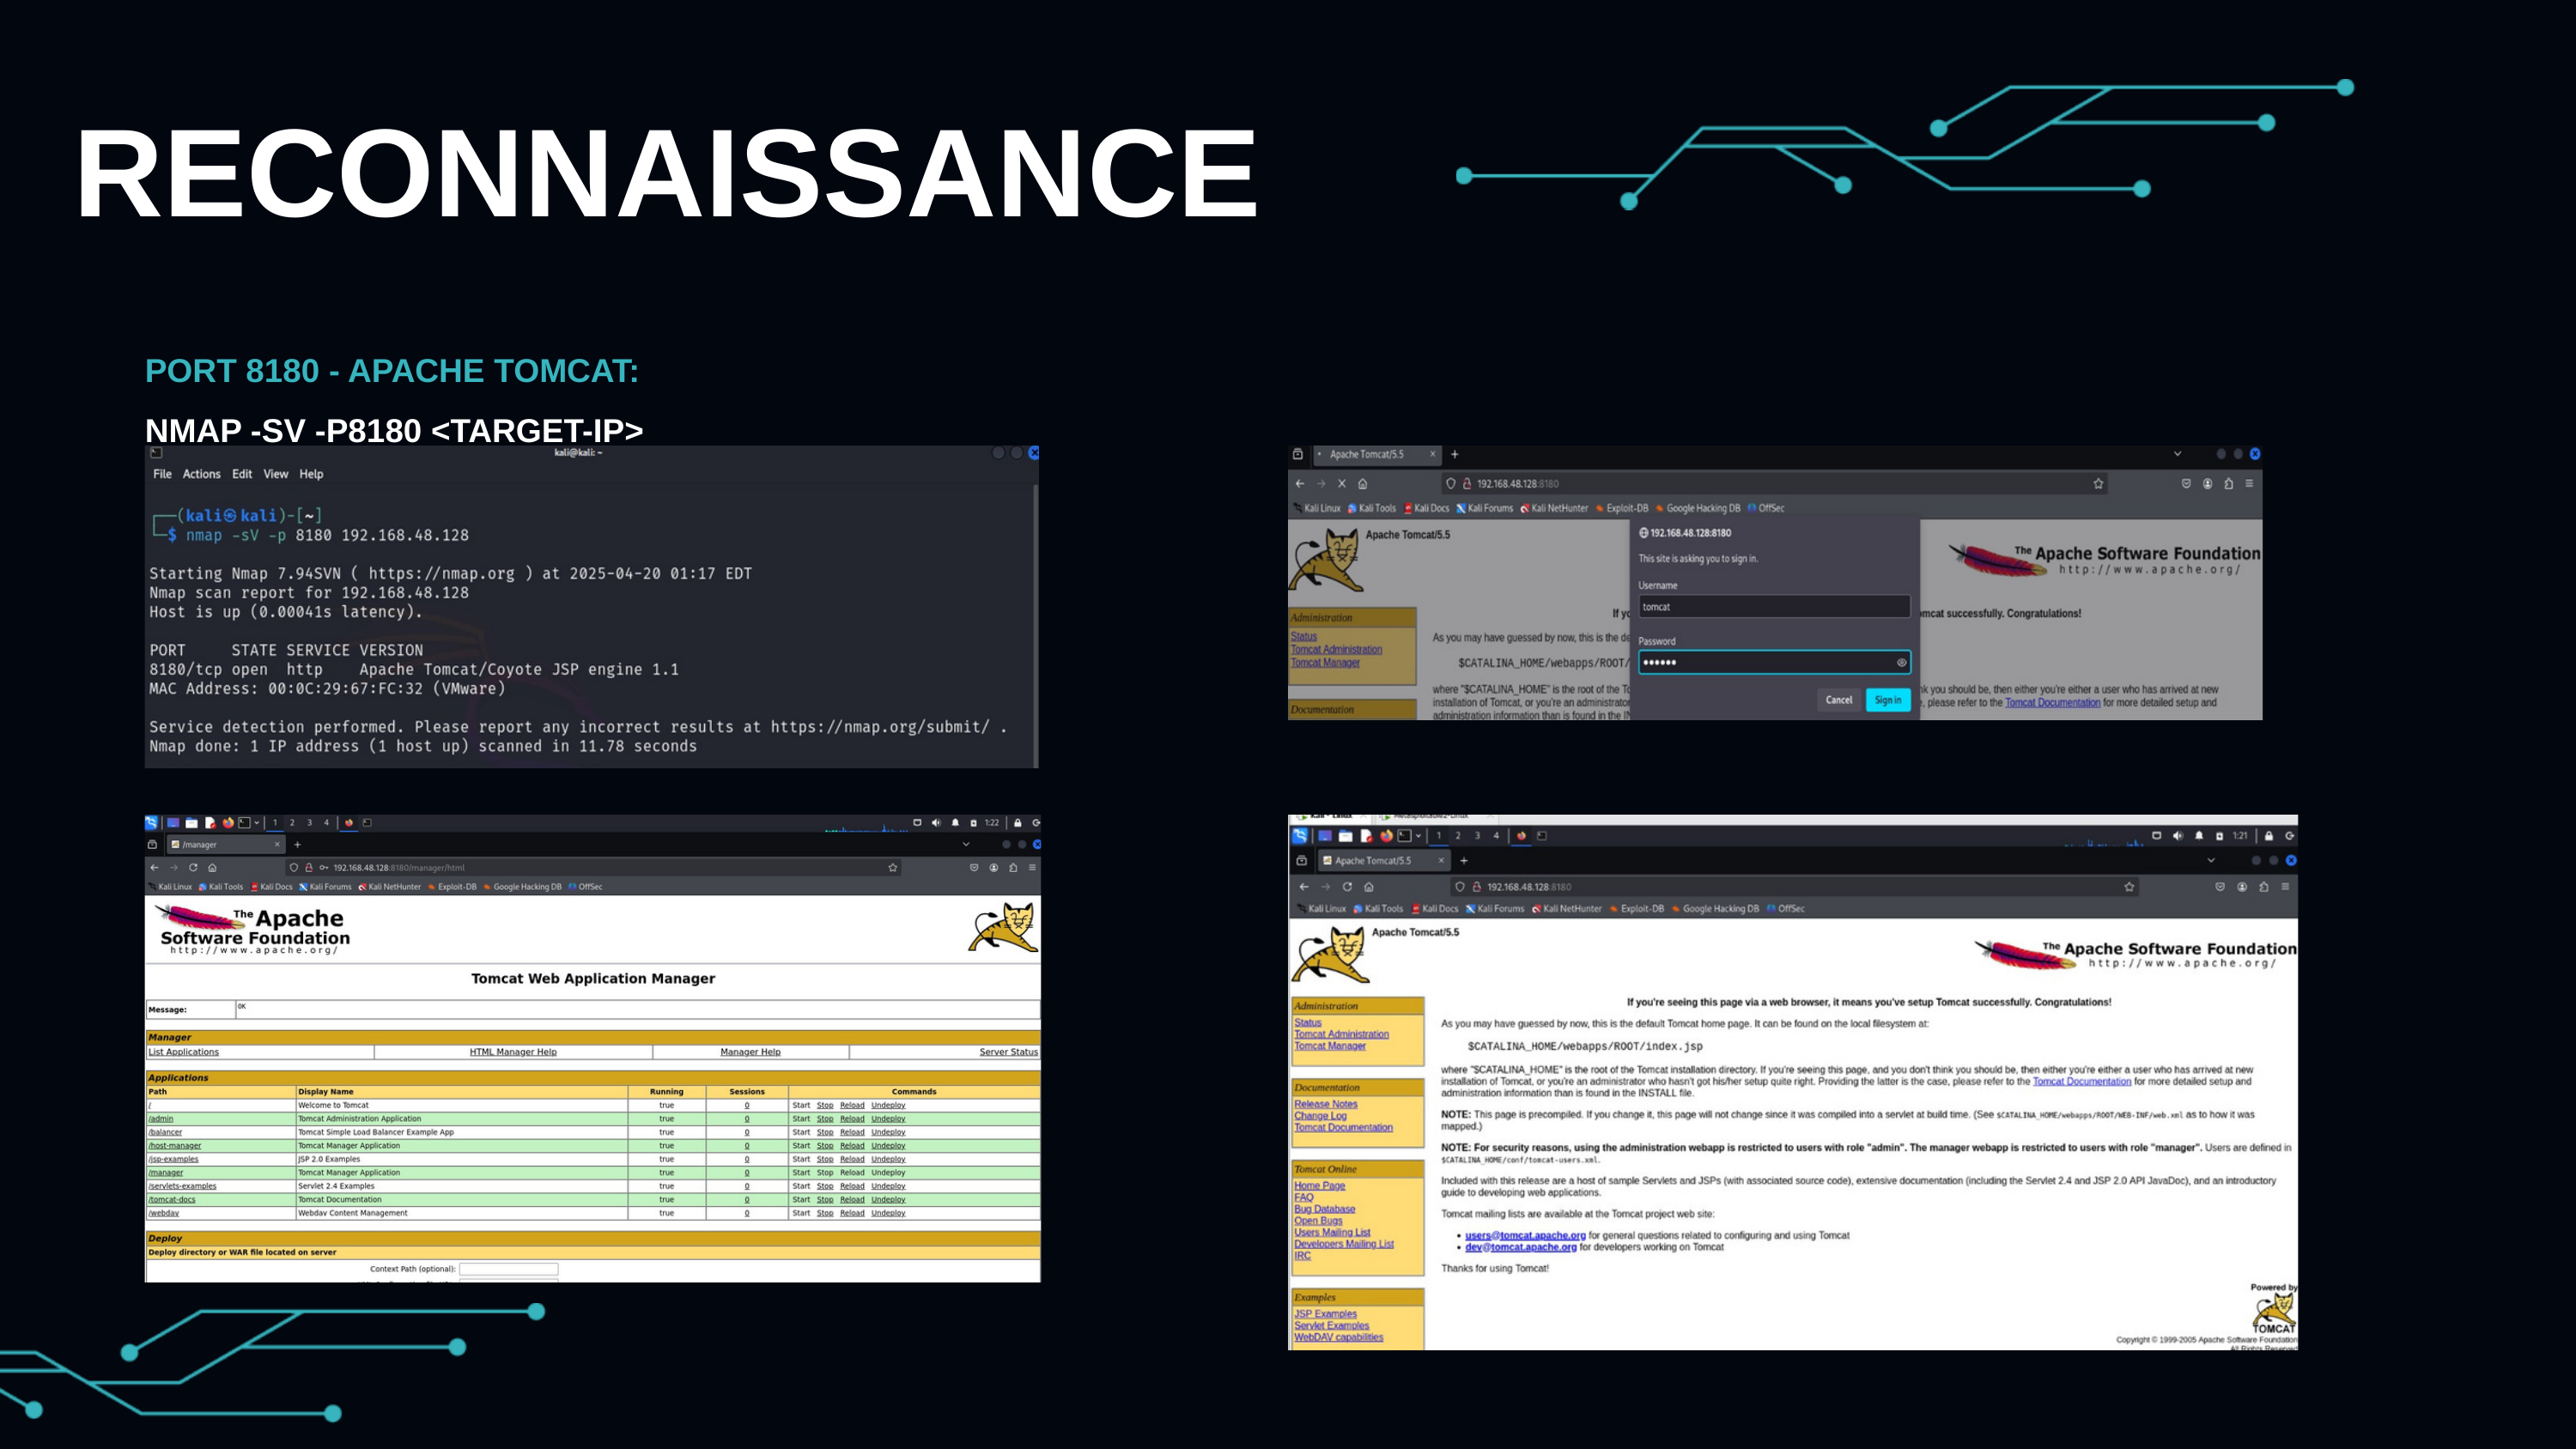

RECONNAISSANCE
PORT 8180 - APACHE TOMCAT:

NMAP -SV -P8180 <TARGET-IP>